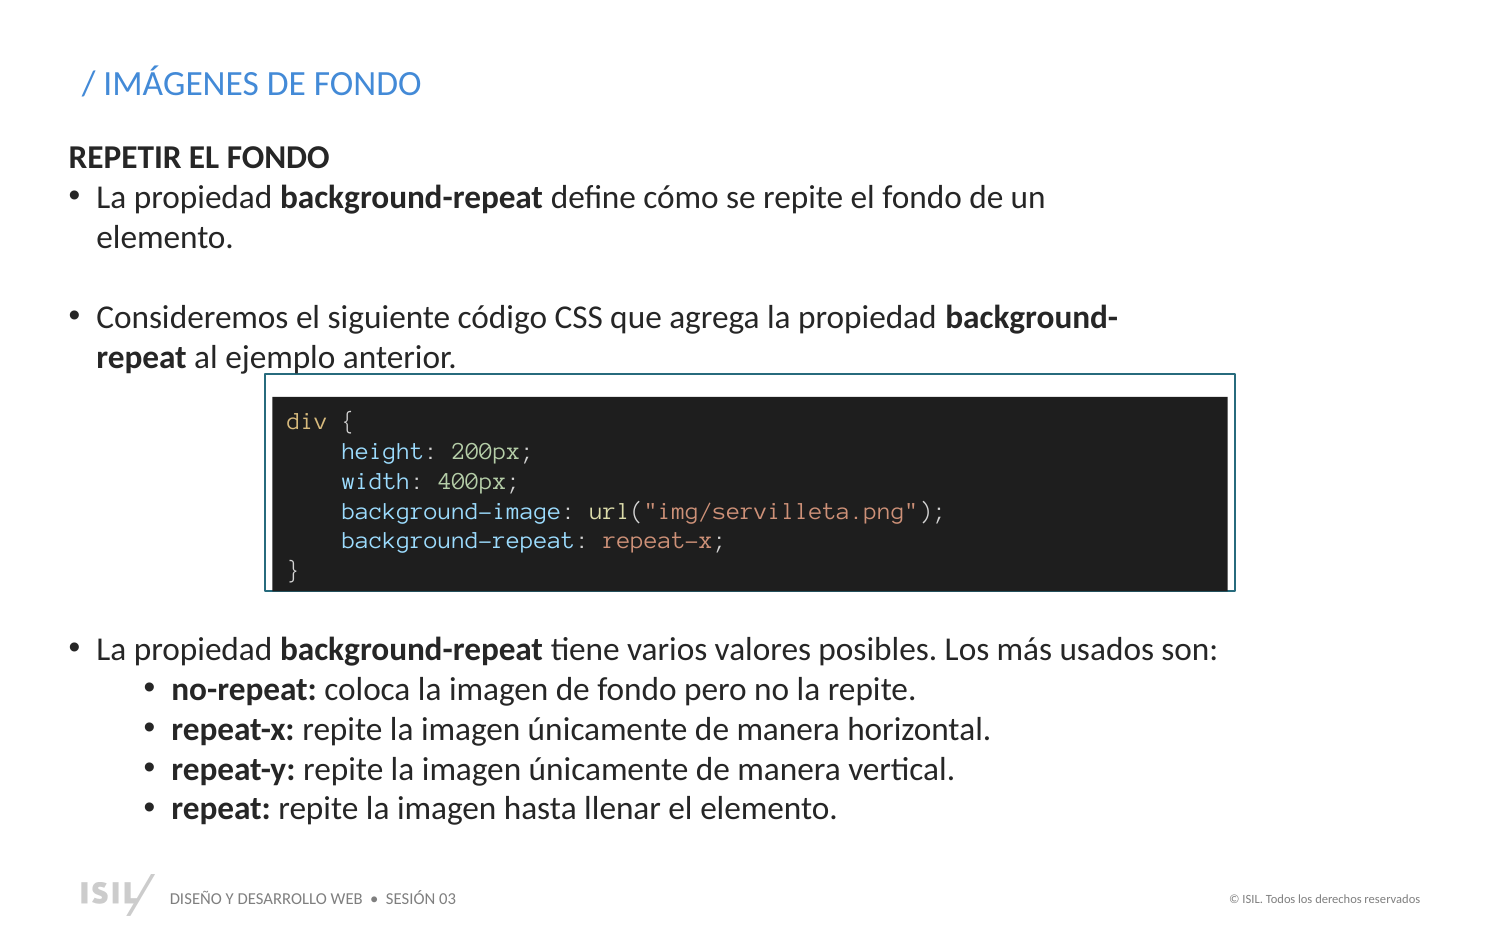

/ IMÁGENES DE FONDO
REPETIR EL FONDO
La propiedad background-repeat define cómo se repite el fondo de un elemento.

Consideremos el siguiente código CSS que agrega la propiedad background-repeat al ejemplo anterior.

div {
    height: 200px;
    width: 400px;
    background-image: url("img/servilleta.png");
    background-repeat: repeat-x;
}
La propiedad background-repeat tiene varios valores posibles. Los más usados son:
no-repeat: coloca la imagen de fondo pero no la repite.
repeat-x: repite la imagen únicamente de manera horizontal.
repeat-y: repite la imagen únicamente de manera vertical.
repeat: repite la imagen hasta llenar el elemento.